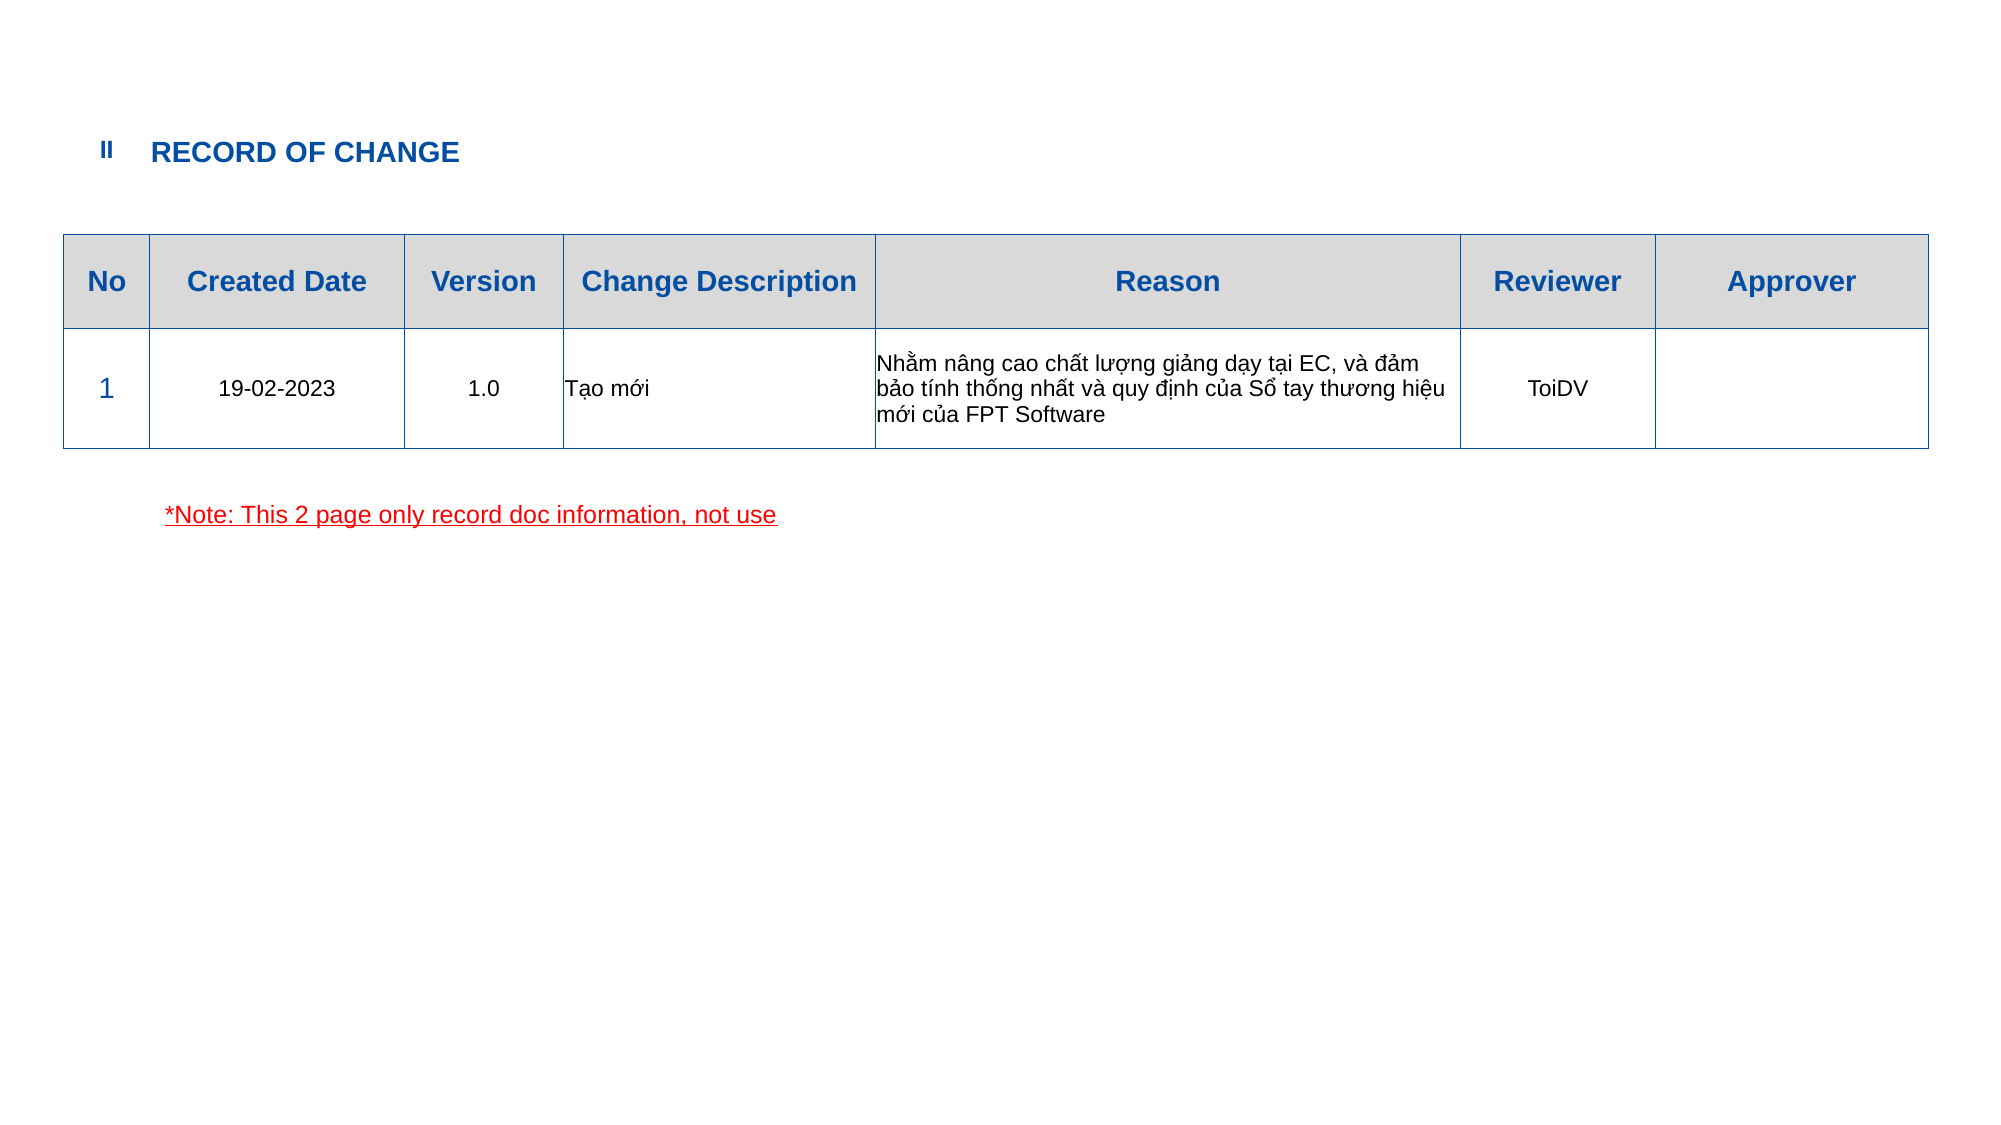

|  |  |  |  |  |  |  |
| --- | --- | --- | --- | --- | --- | --- |
| II | RECORD OF CHANGE |  |  |  |  |  |
|  |  |  |  |  |  |  |
| No | Created Date | Version | Change Description | Reason | Reviewer | Approver |
| 1 | 19-02-2023 | 1.0 | Tạo mới | Nhằm nâng cao chất lượng giảng dạy tại EC, và đảm bảo tính thống nhất và quy định của Sổ tay thương hiệu mới của FPT Software | ToiDV |  |
*Note: This 2 page only record doc information, not use